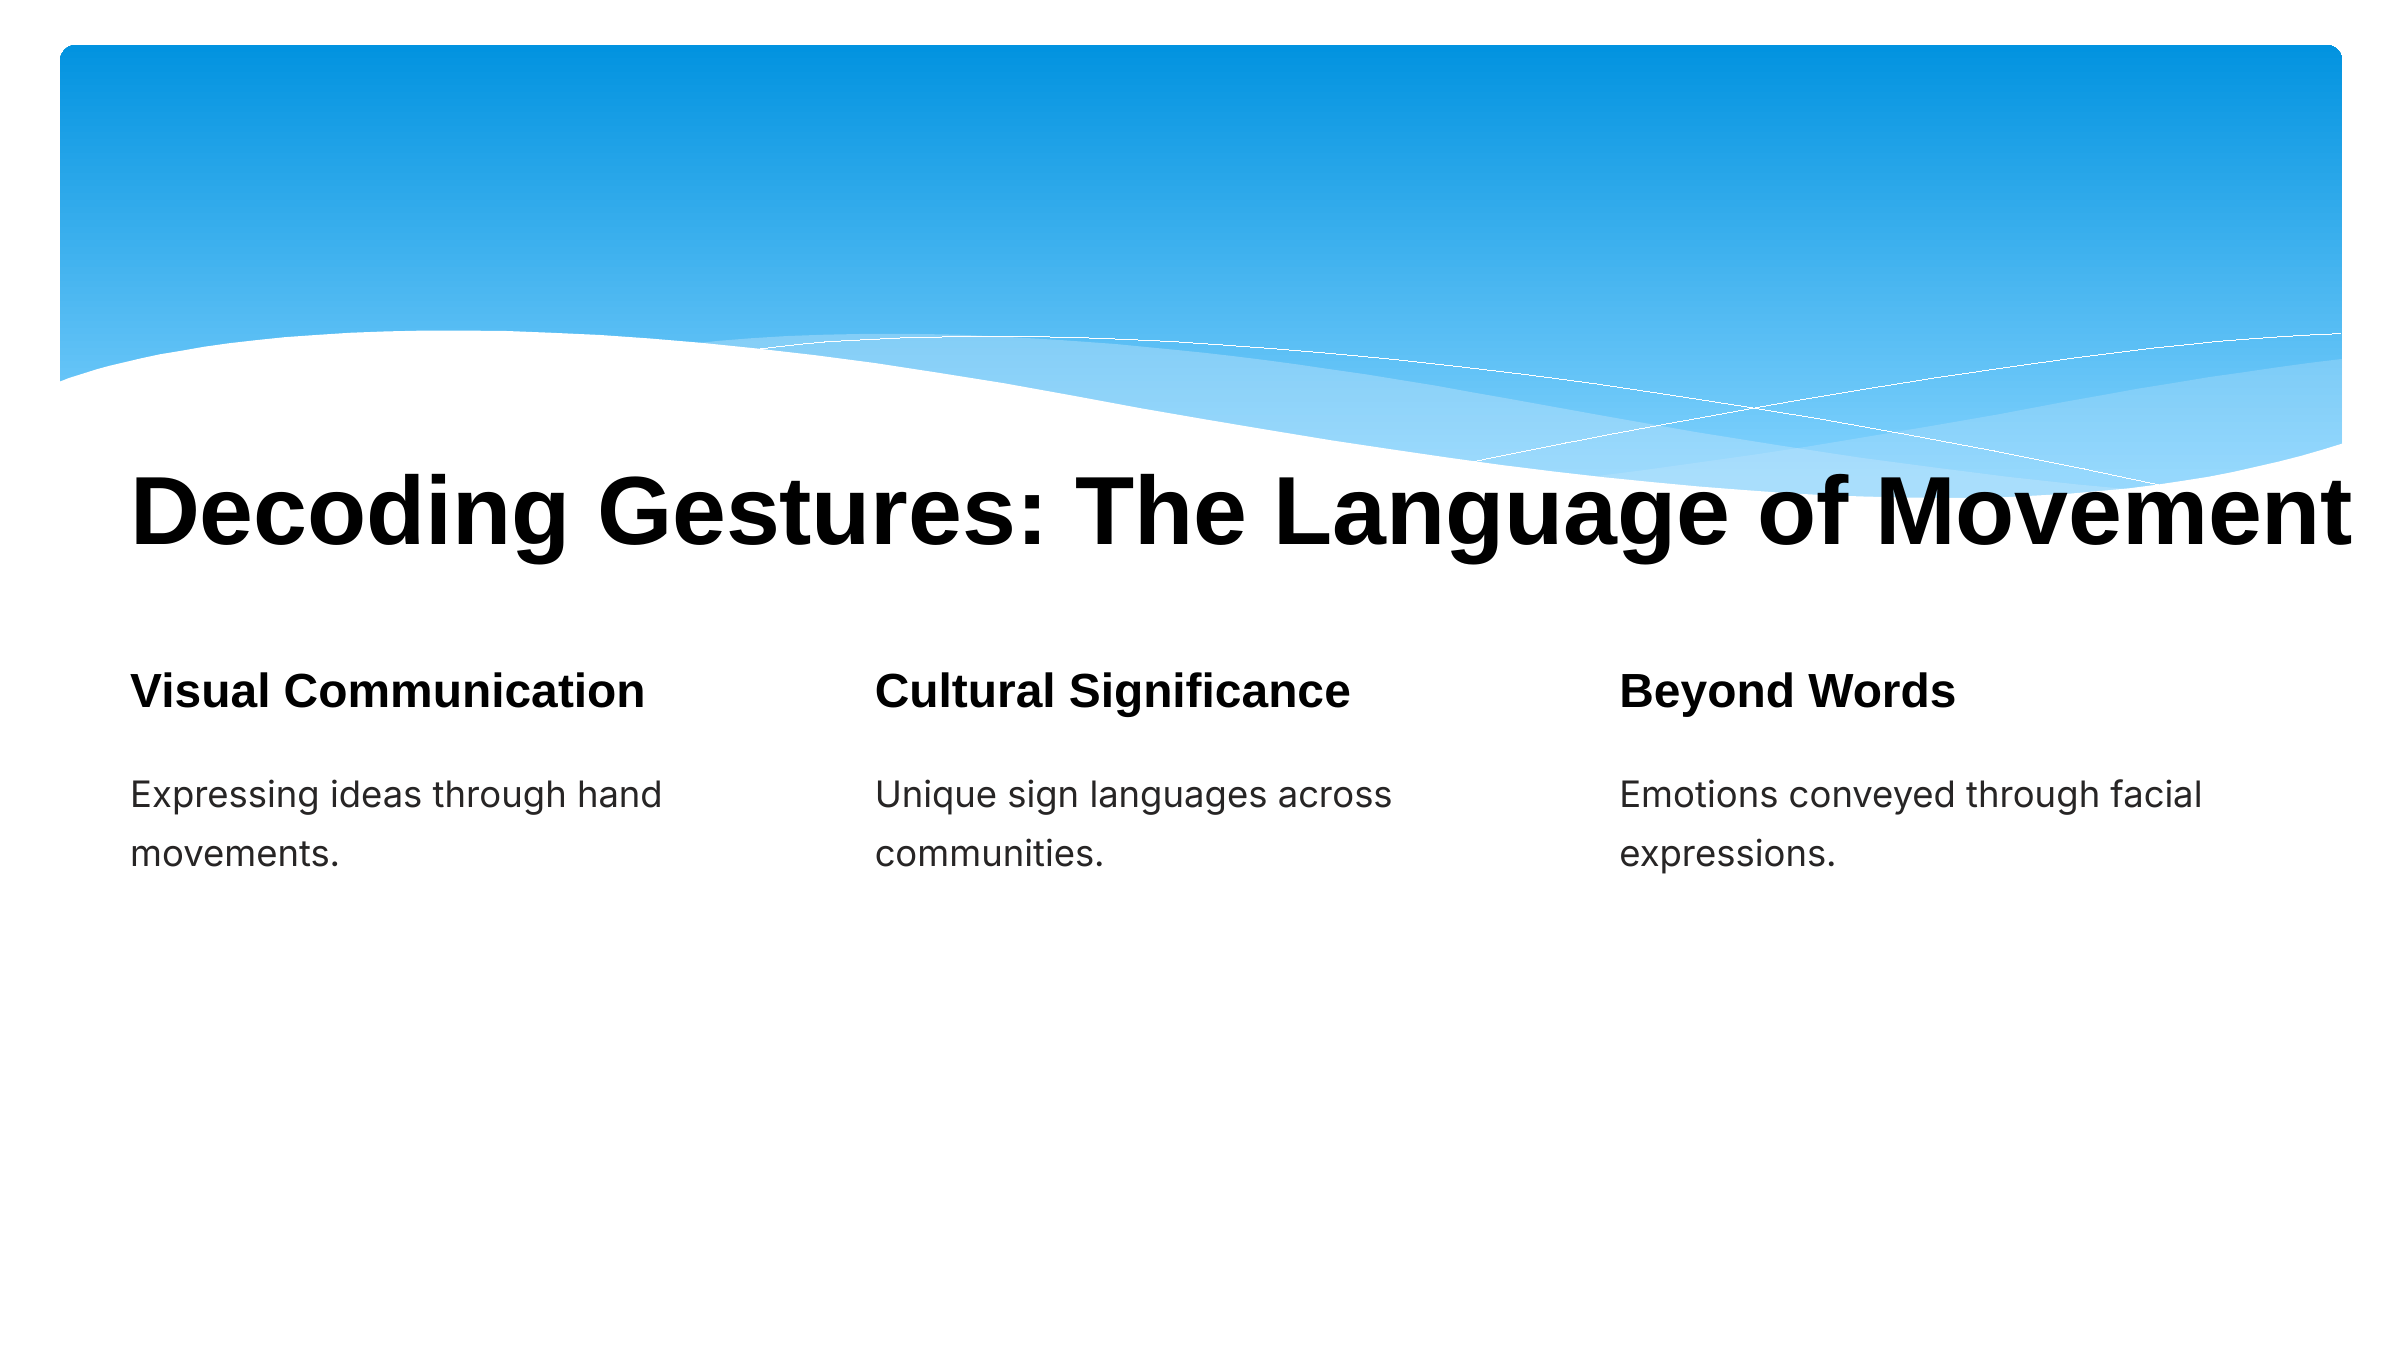

Decoding Gestures: The Language of Movement
Visual Communication
Cultural Significance
Beyond Words
Expressing ideas through hand movements.
Unique sign languages across communities.
Emotions conveyed through facial expressions.